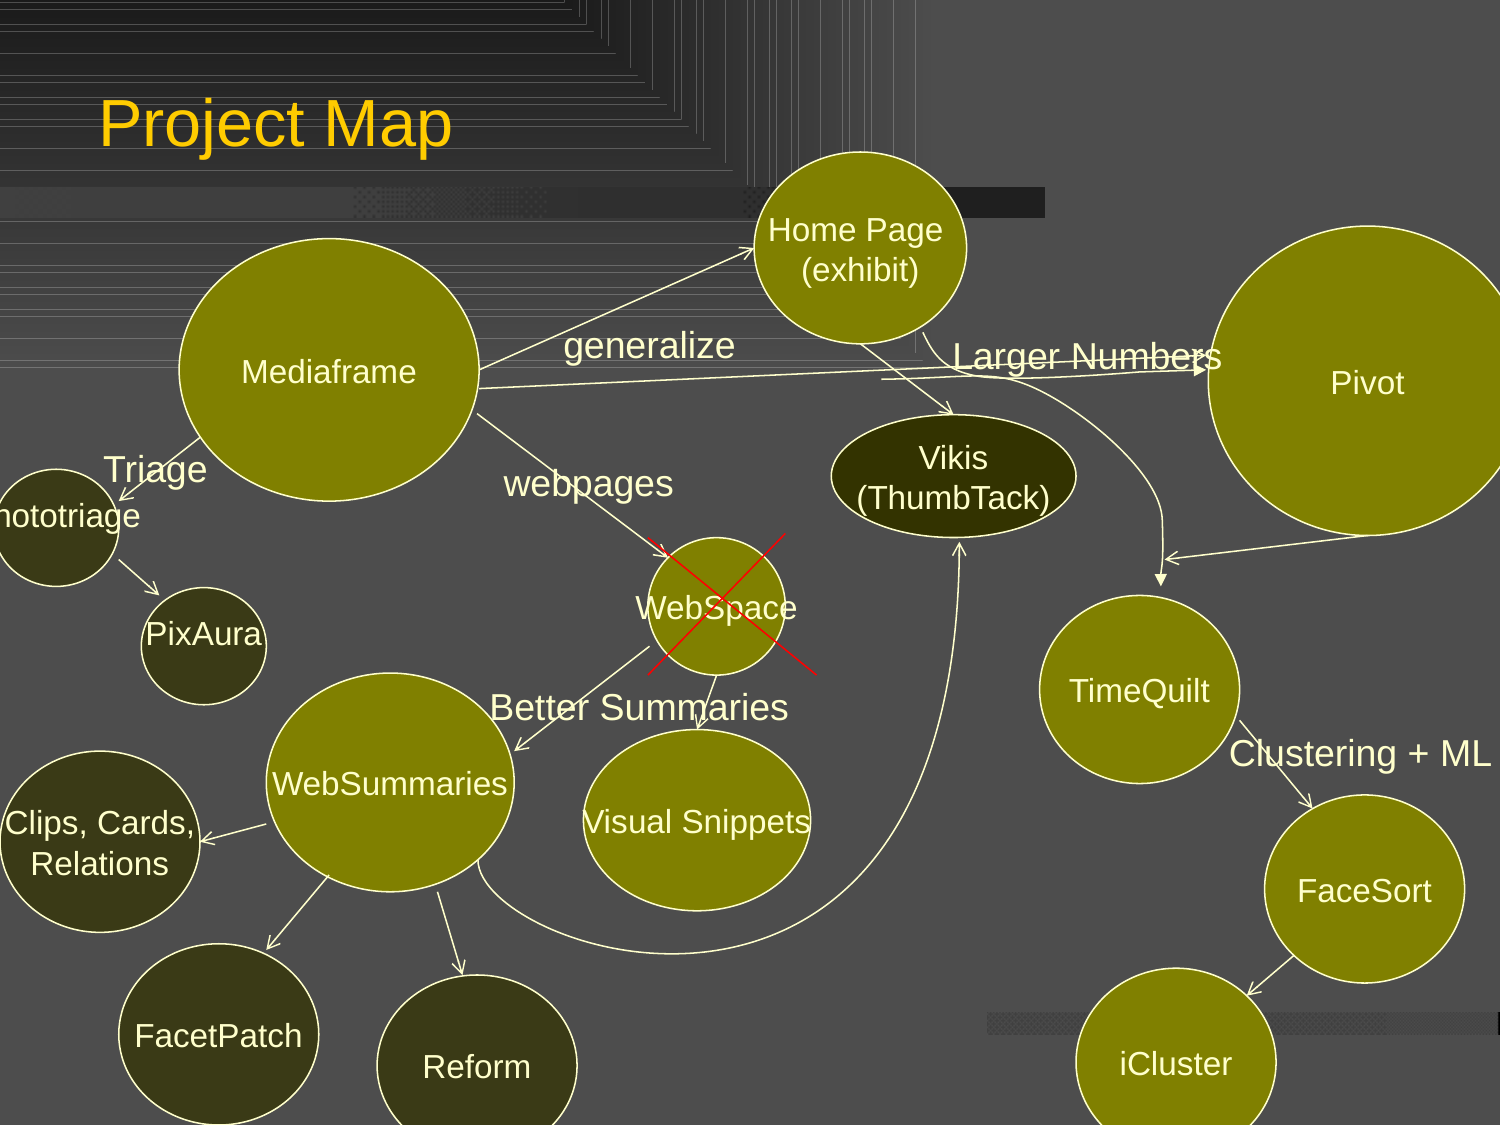

Project Map
Home Page
(exhibit)
Pivot
Mediaframe
generalize
Larger Numbers

Vikis
(ThumbTack)
Triage
webpages
Phototriage
WebSpace
PixAura
TimeQuilt
WebSummaries
Better Summaries
Clustering + ML
Visual Snippets
Clips, Cards,
Relations
FaceSort
FacetPatch
iCluster
Reform